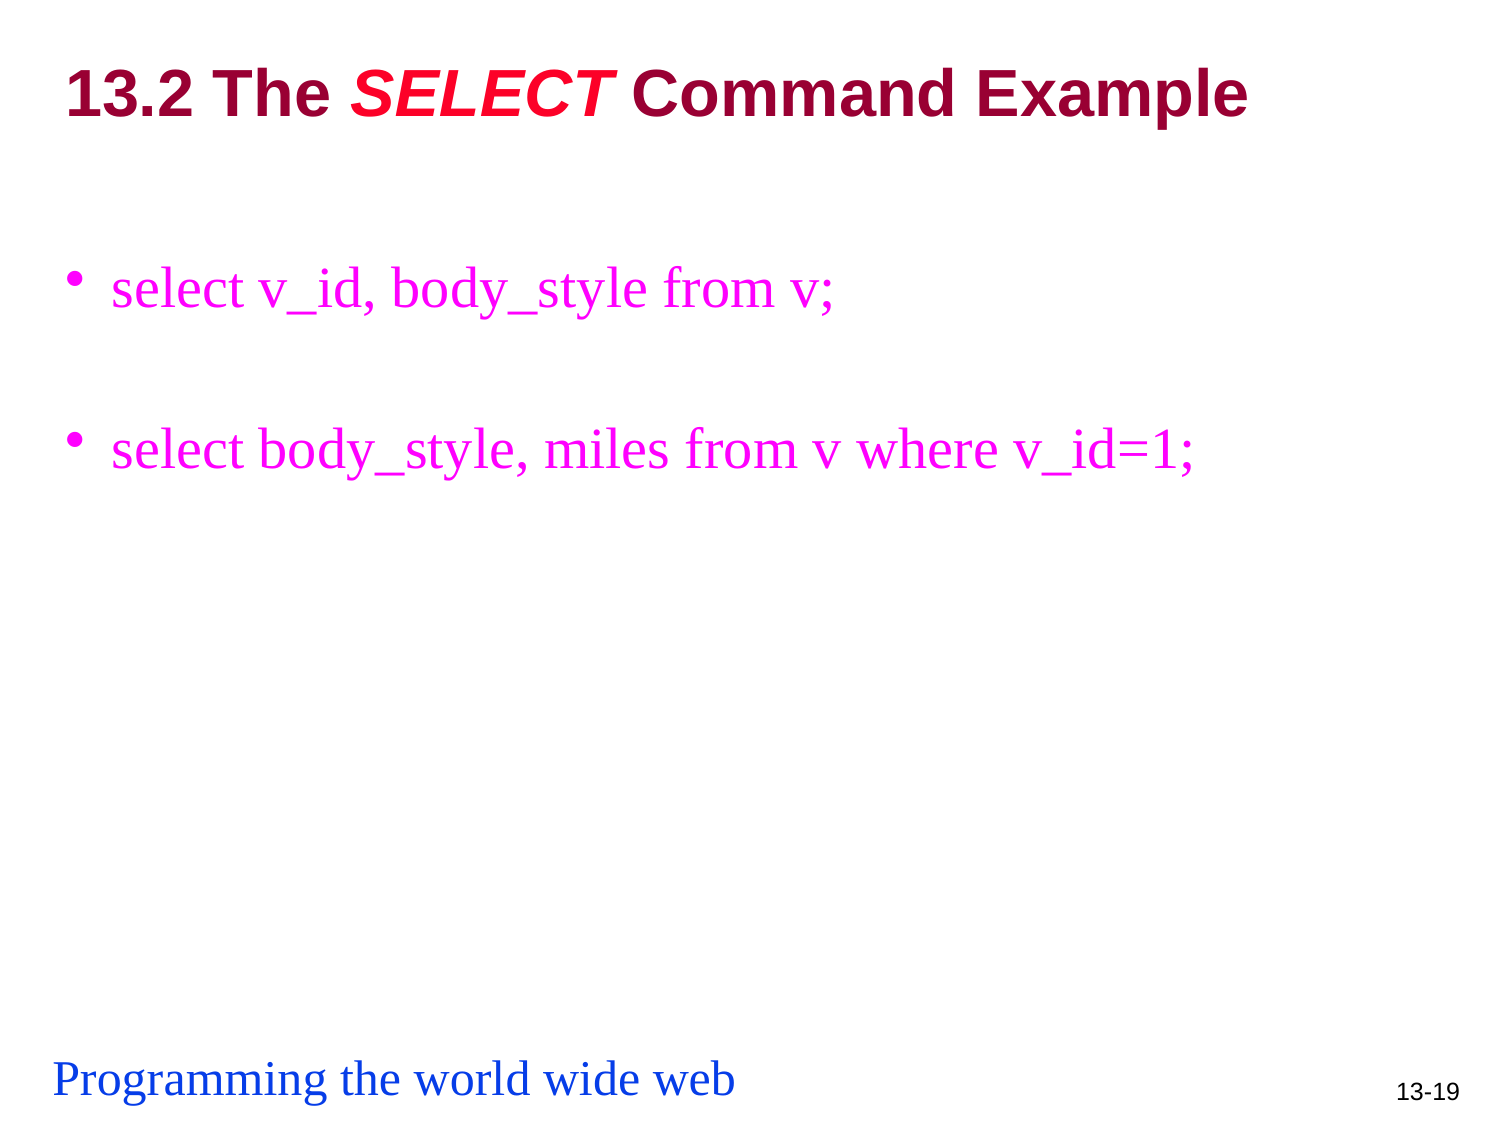

# 13.2 The SELECT Command Example

select v_id, body_style from v;

select body_style, miles from v where v_id=1;